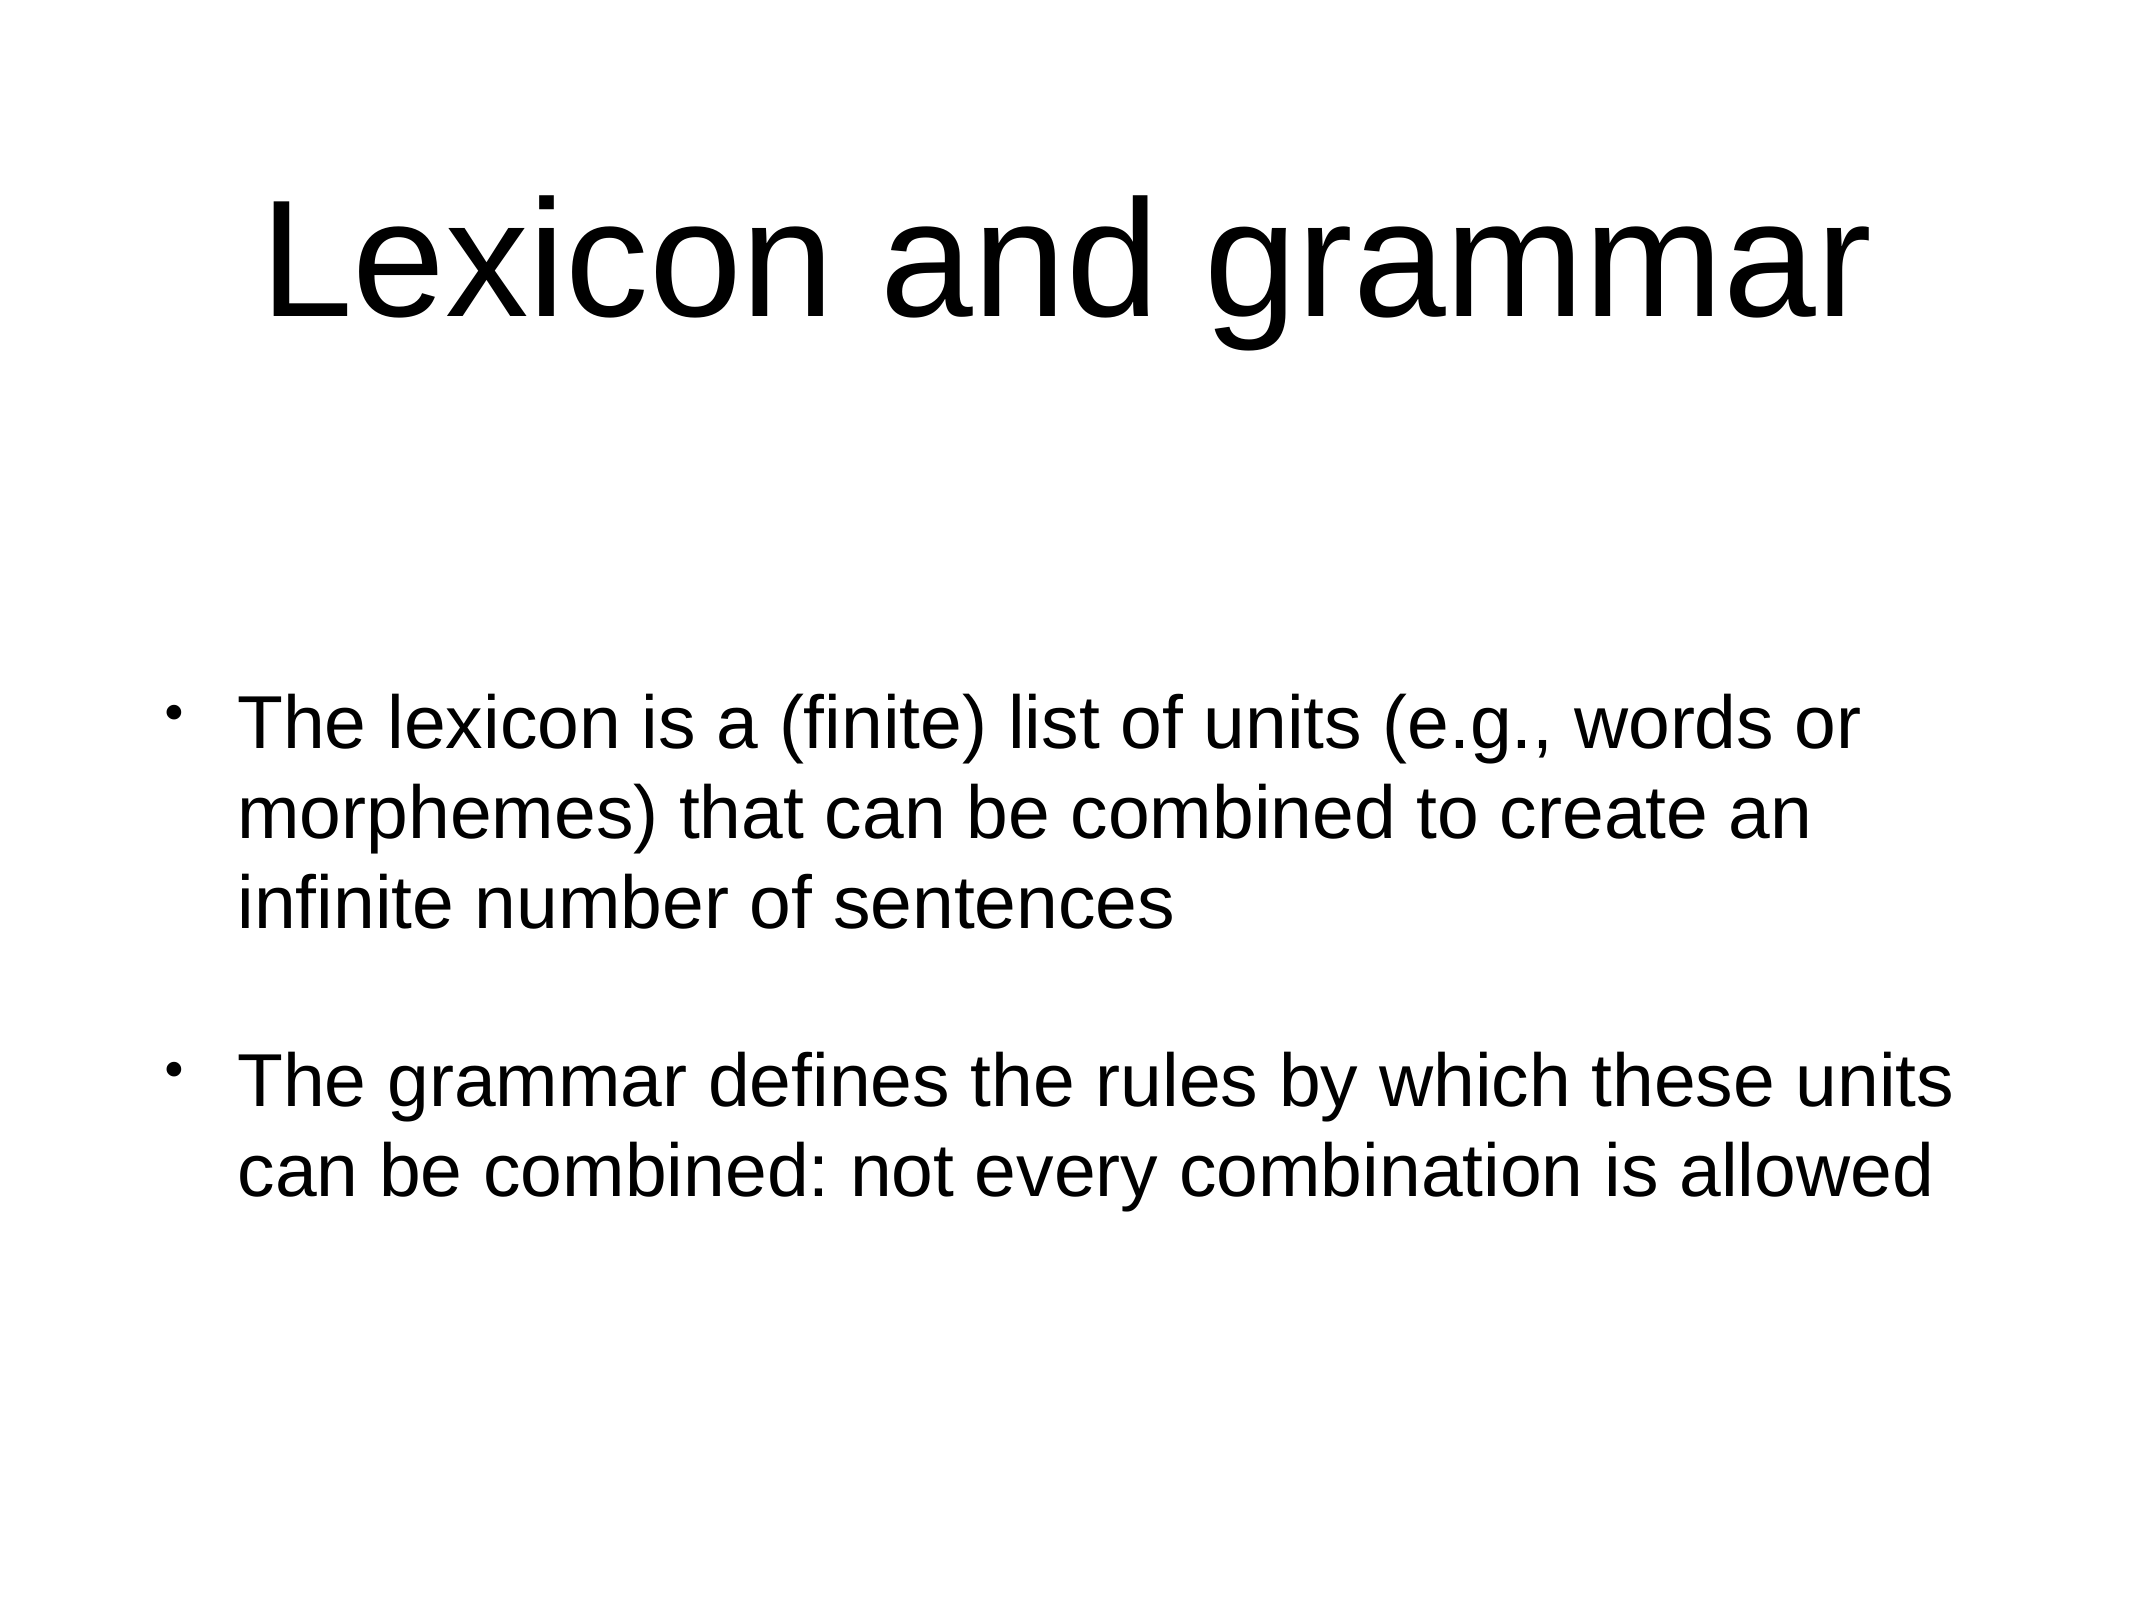

# Lexicon and grammar
The lexicon is a (finite) list of units (e.g., words or morphemes) that can be combined to create an infinite number of sentences
The grammar defines the rules by which these units can be combined: not every combination is allowed